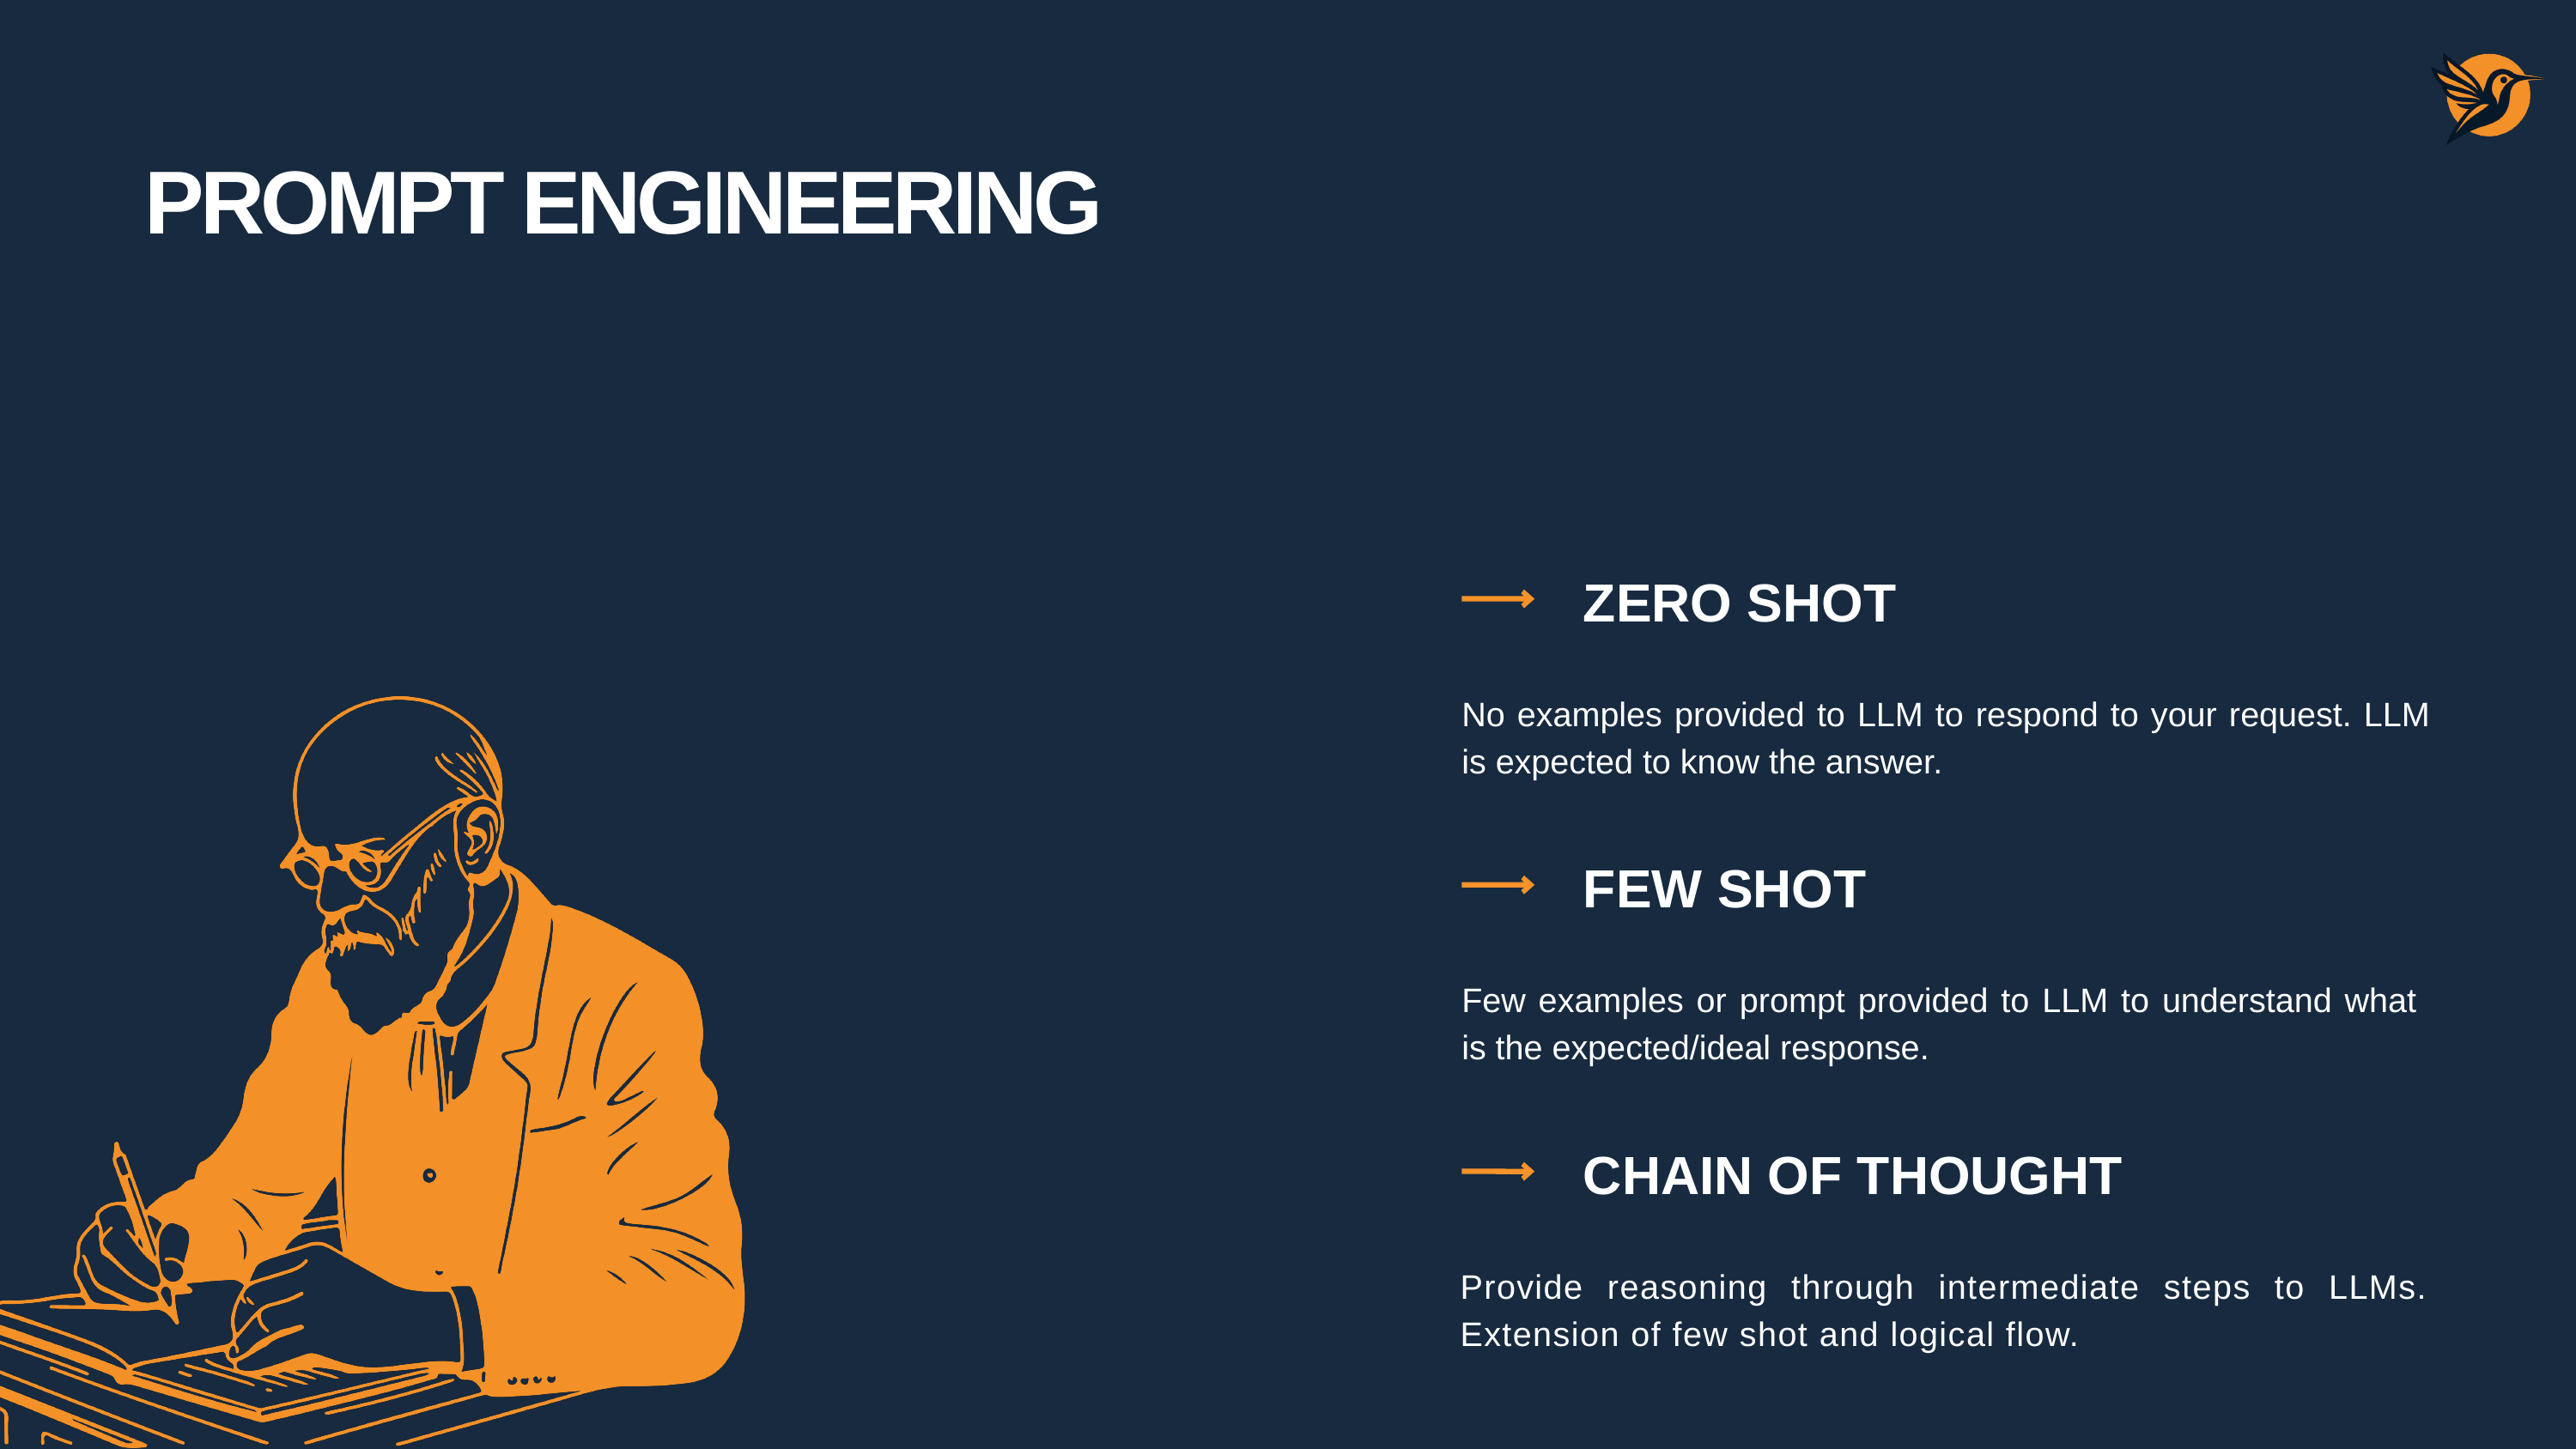

PROMPT ENGINEERING
ZERO SHOT

No examples provided to LLM to respond to your request. LLM is expected to know the answer.

FEW SHOT

Few examples or prompt provided to LLM to understand what is the expected/ideal response.

CHAIN OF THOUGHT

Provide reasoning through intermediate steps to LLMs. Extension of few shot and logical flow.